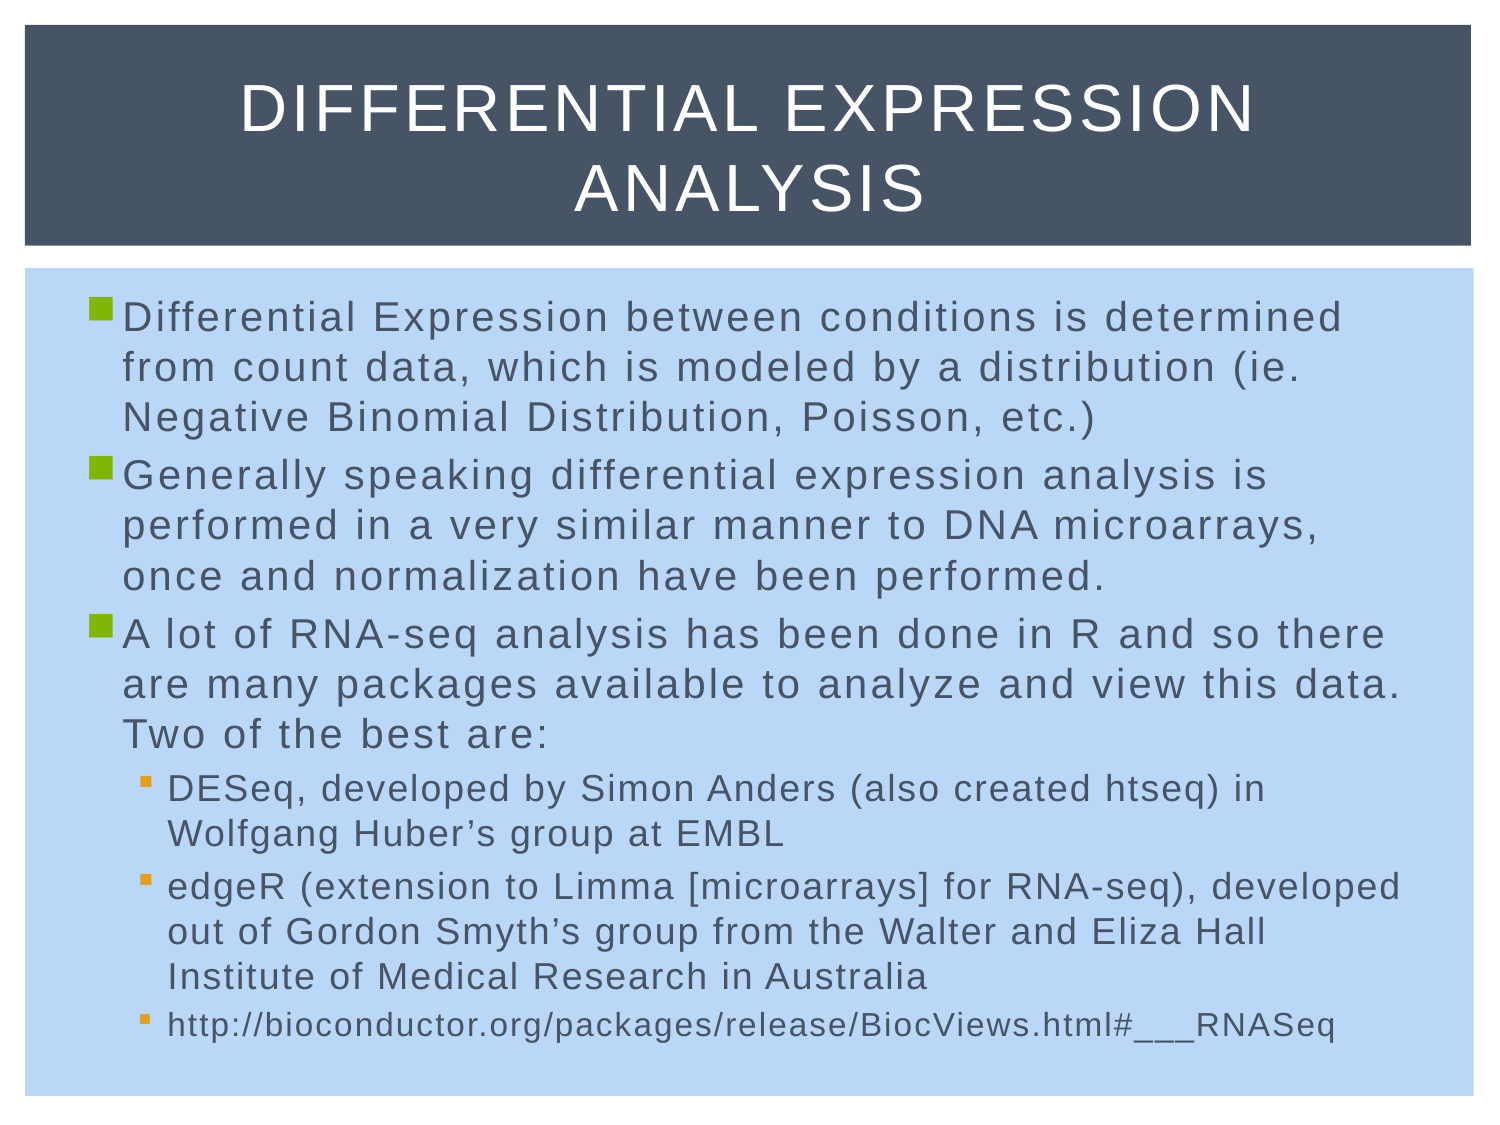

# Differential Expression Analysis
Differential Expression between conditions is determined from count data, which is modeled by a distribution (ie. Negative Binomial Distribution, Poisson, etc.)
Generally speaking differential expression analysis is performed in a very similar manner to DNA microarrays, once and normalization have been performed.
A lot of RNA-seq analysis has been done in R and so there are many packages available to analyze and view this data. Two of the best are:
DESeq, developed by Simon Anders (also created htseq) in Wolfgang Huber’s group at EMBL
edgeR (extension to Limma [microarrays] for RNA-seq), developed out of Gordon Smyth’s group from the Walter and Eliza Hall Institute of Medical Research in Australia
http://bioconductor.org/packages/release/BiocViews.html#___RNASeq